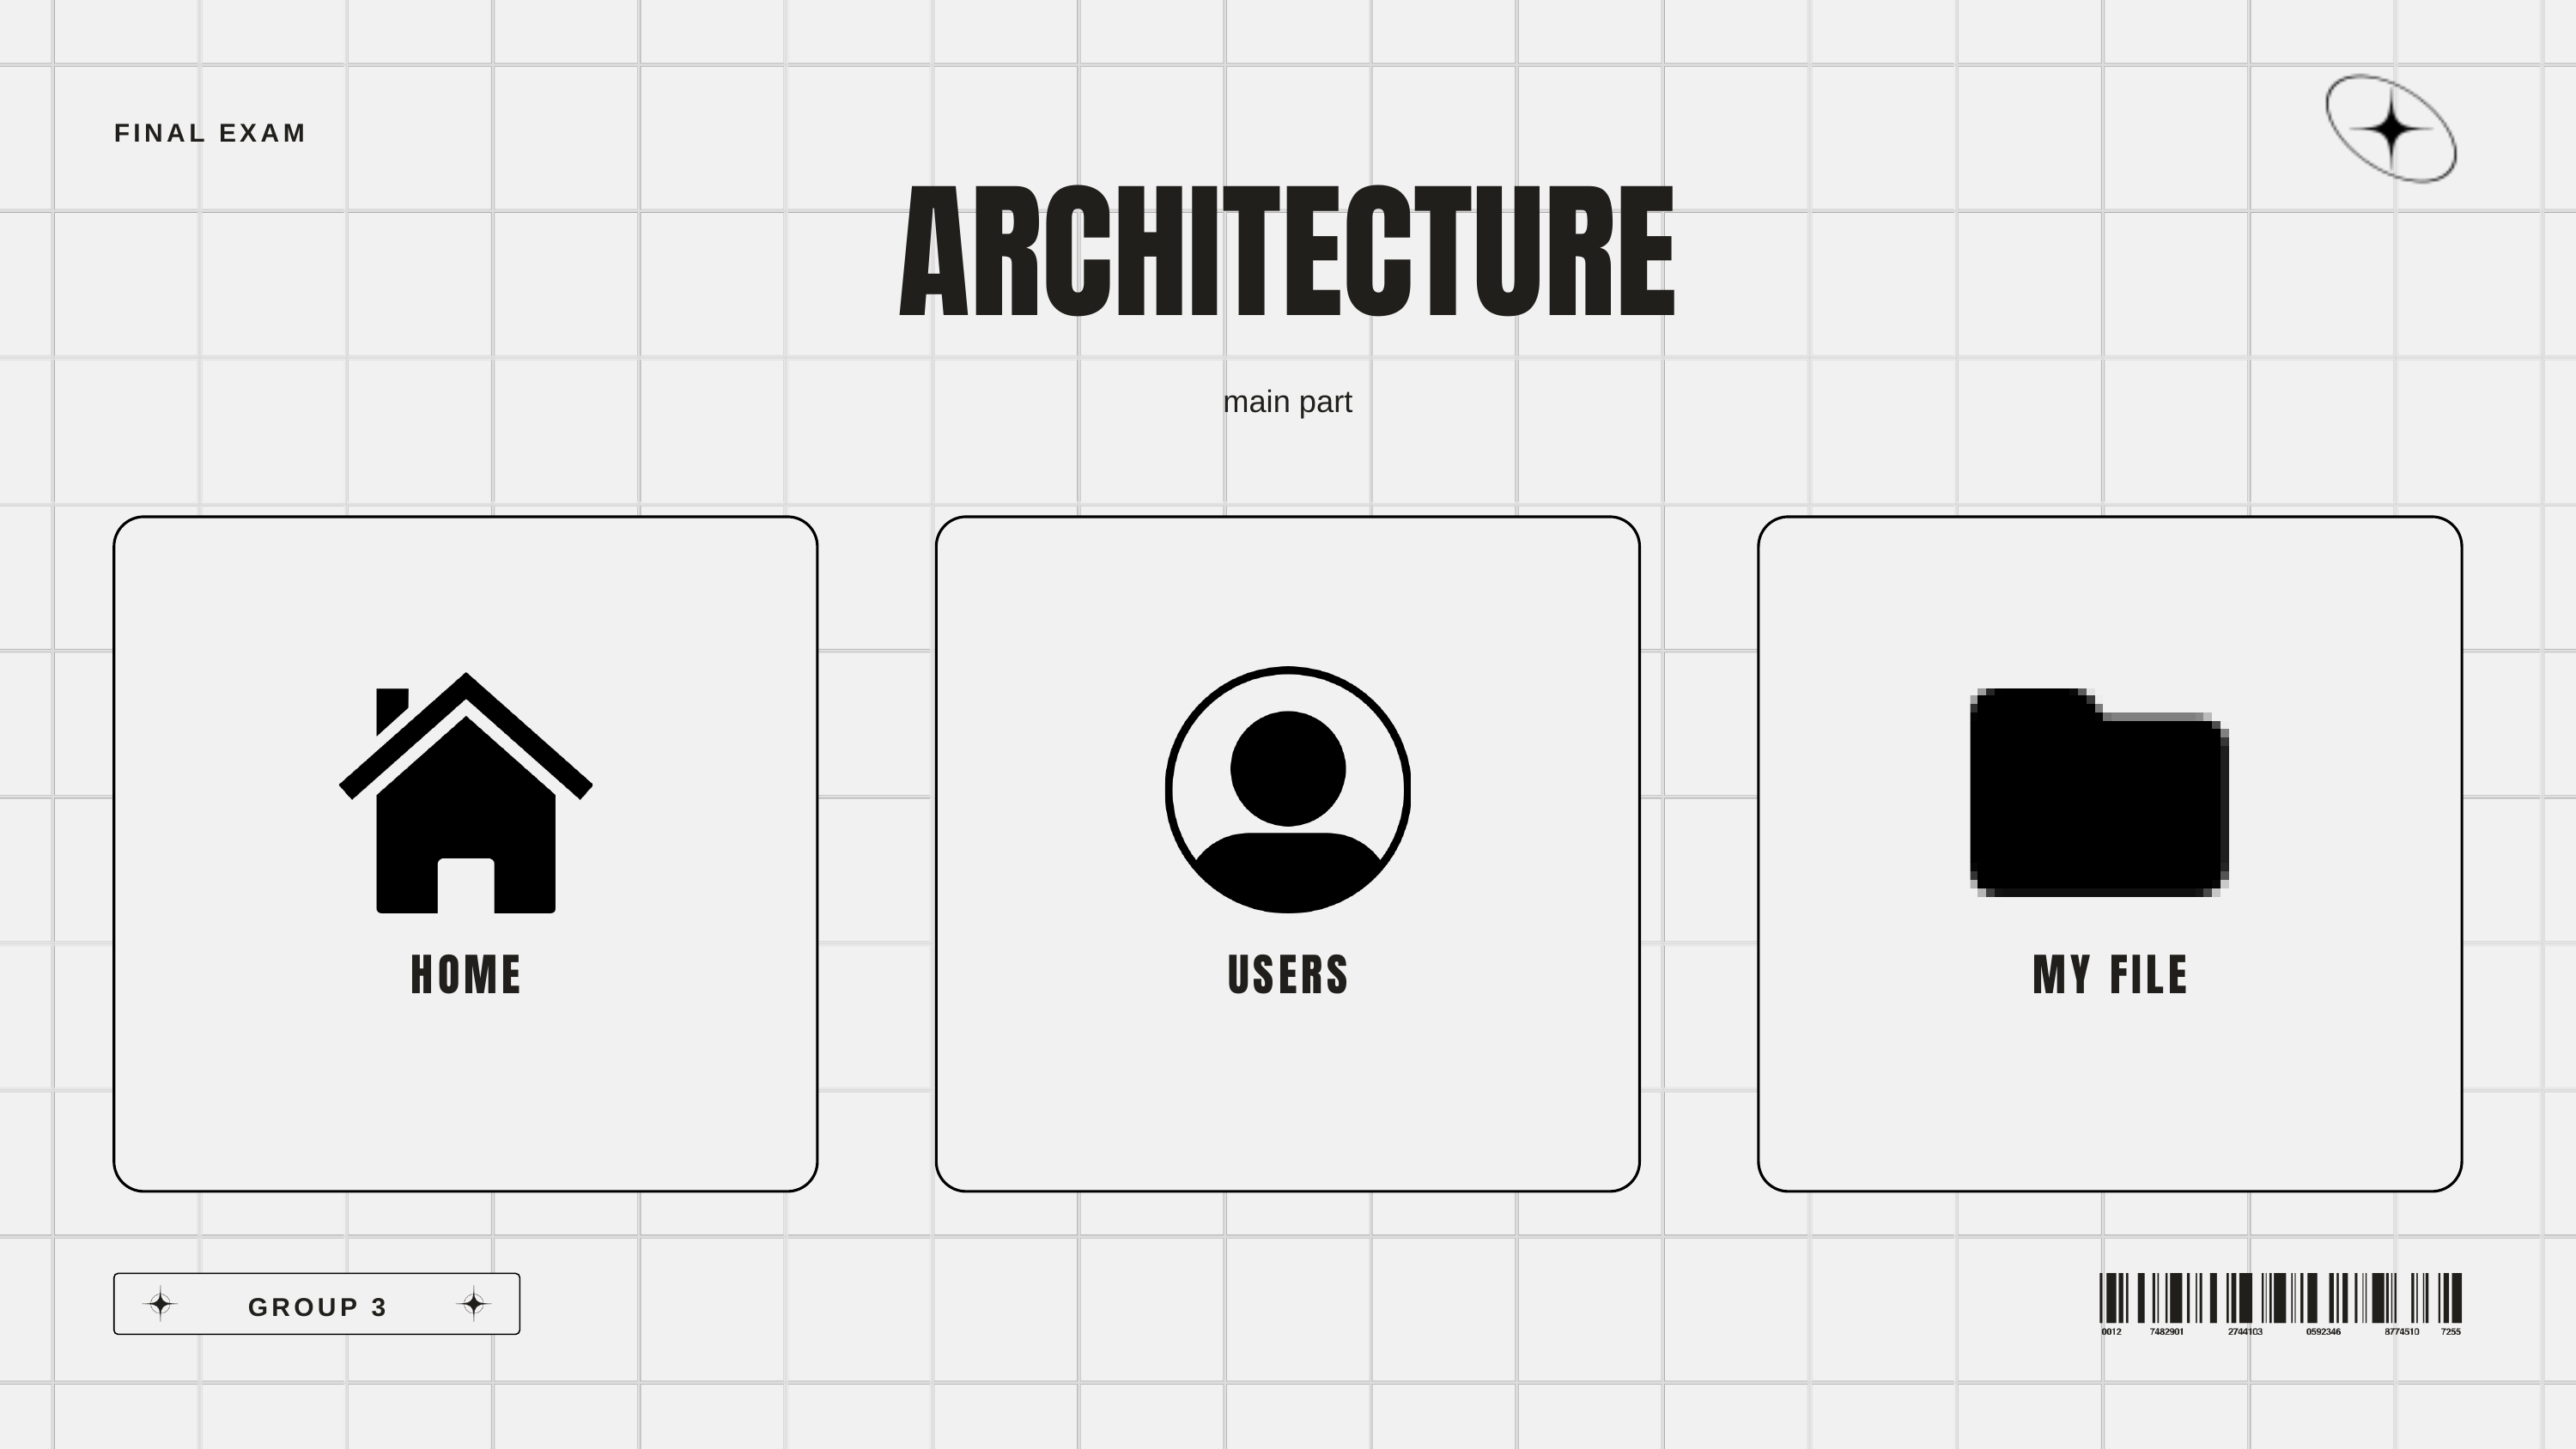

FINAL EXAM
ARCHITECTURE
main part

HOME
USERS
MY FILE

GROUP 3